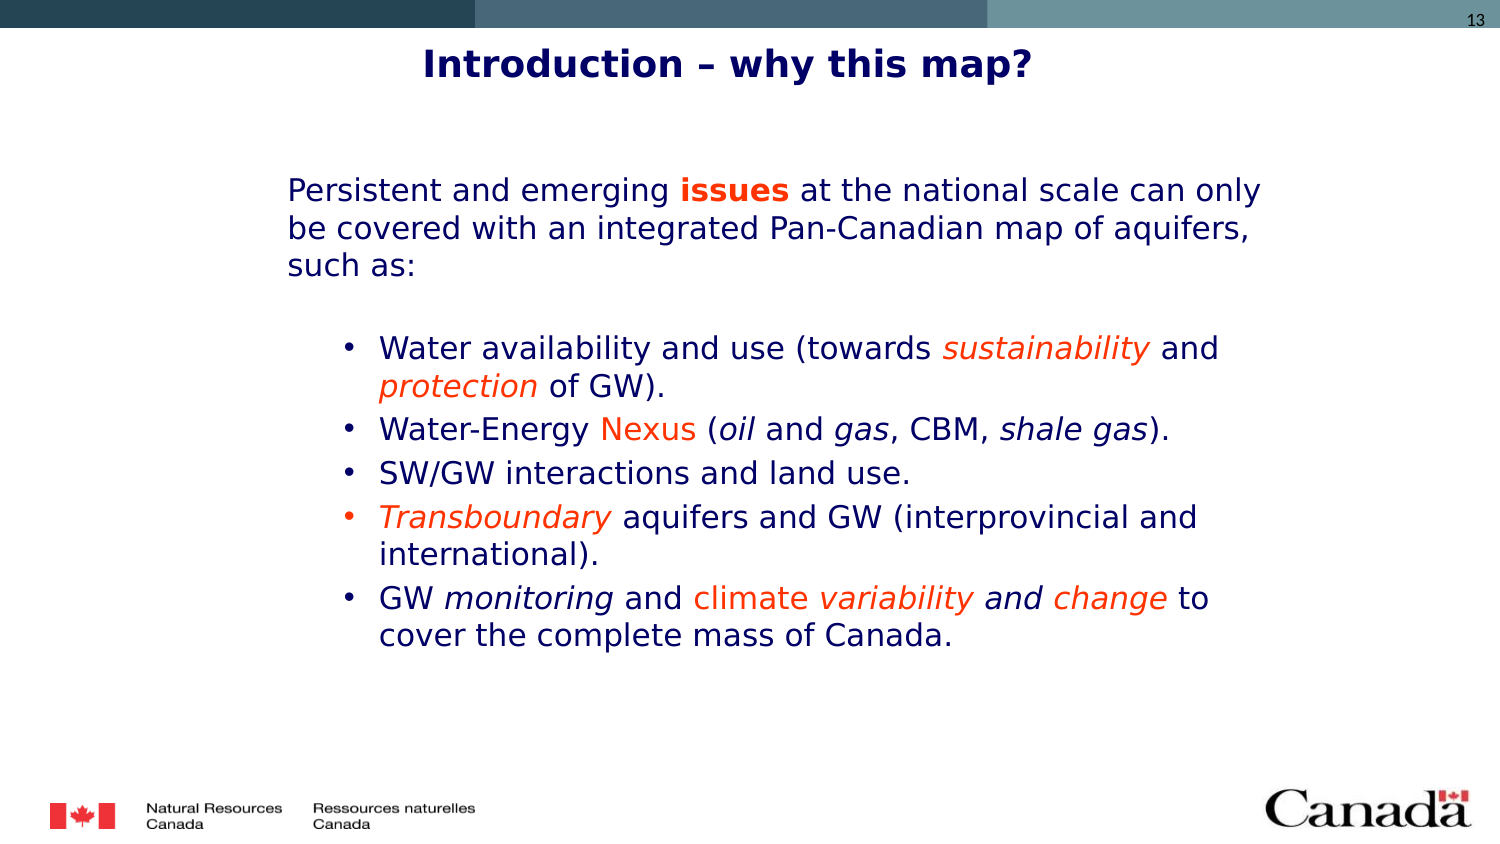

Introduction – why this map?
Persistent and emerging issues at the national scale can only be covered with an integrated Pan-Canadian map of aquifers, such as:

Water availability and use (towards sustainability and protection of GW).
Water-Energy Nexus (oil and gas, CBM, shale gas).
SW/GW interactions and land use.
Transboundary aquifers and GW (interprovincial and international).
GW monitoring and climate variability and change to cover the complete mass of Canada.